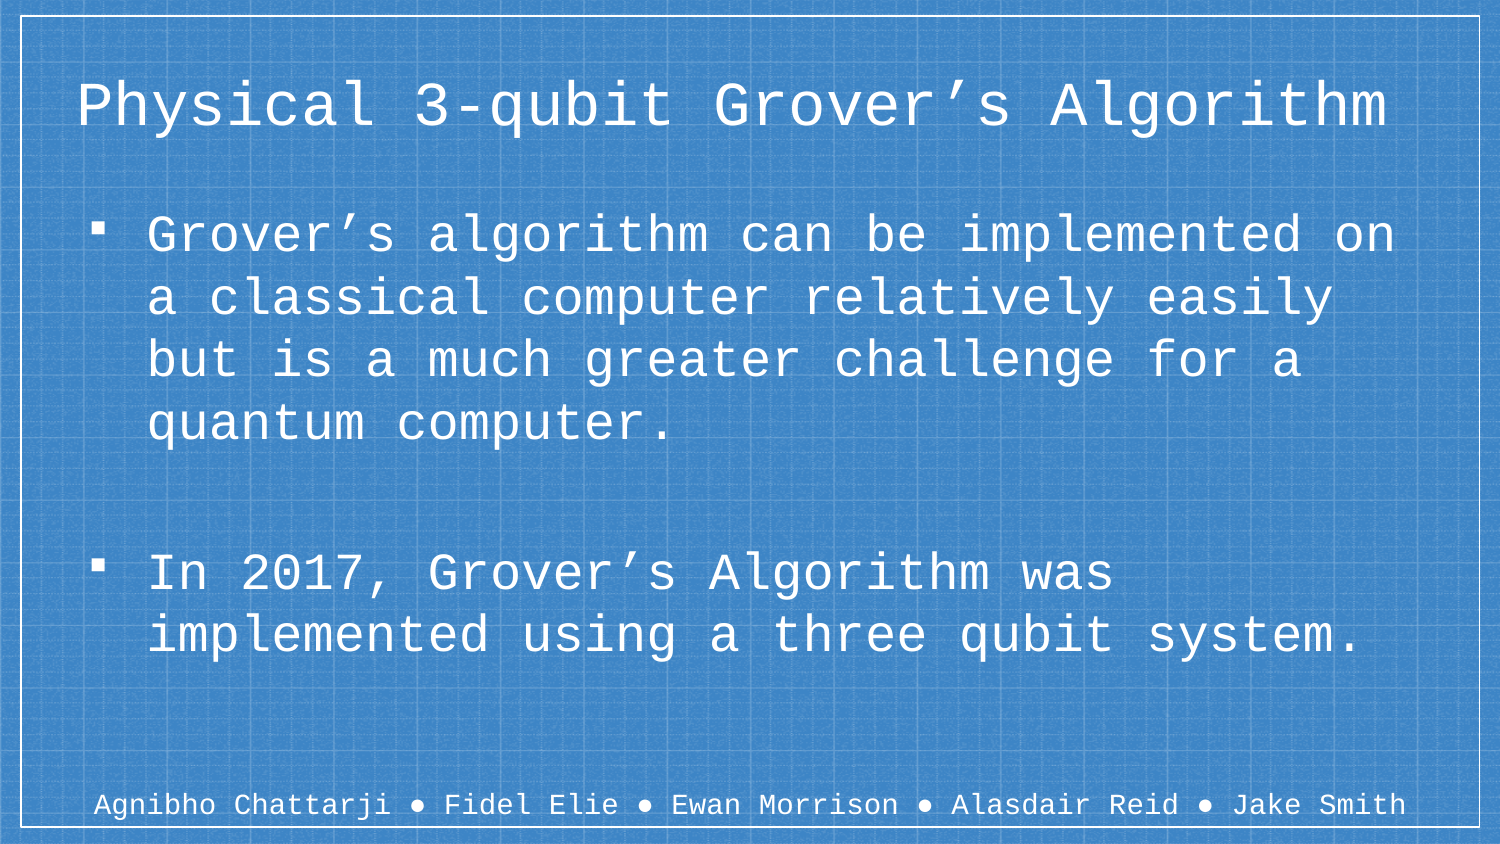

# Physical 3-qubit Grover’s Algorithm
Grover’s algorithm can be implemented on a classical computer relatively easily but is a much greater challenge for a quantum computer.

In 2017, Grover’s Algorithm was implemented using a three qubit system.
Agnibho Chattarji ● Fidel Elie ● Ewan Morrison ● Alasdair Reid ● Jake Smith